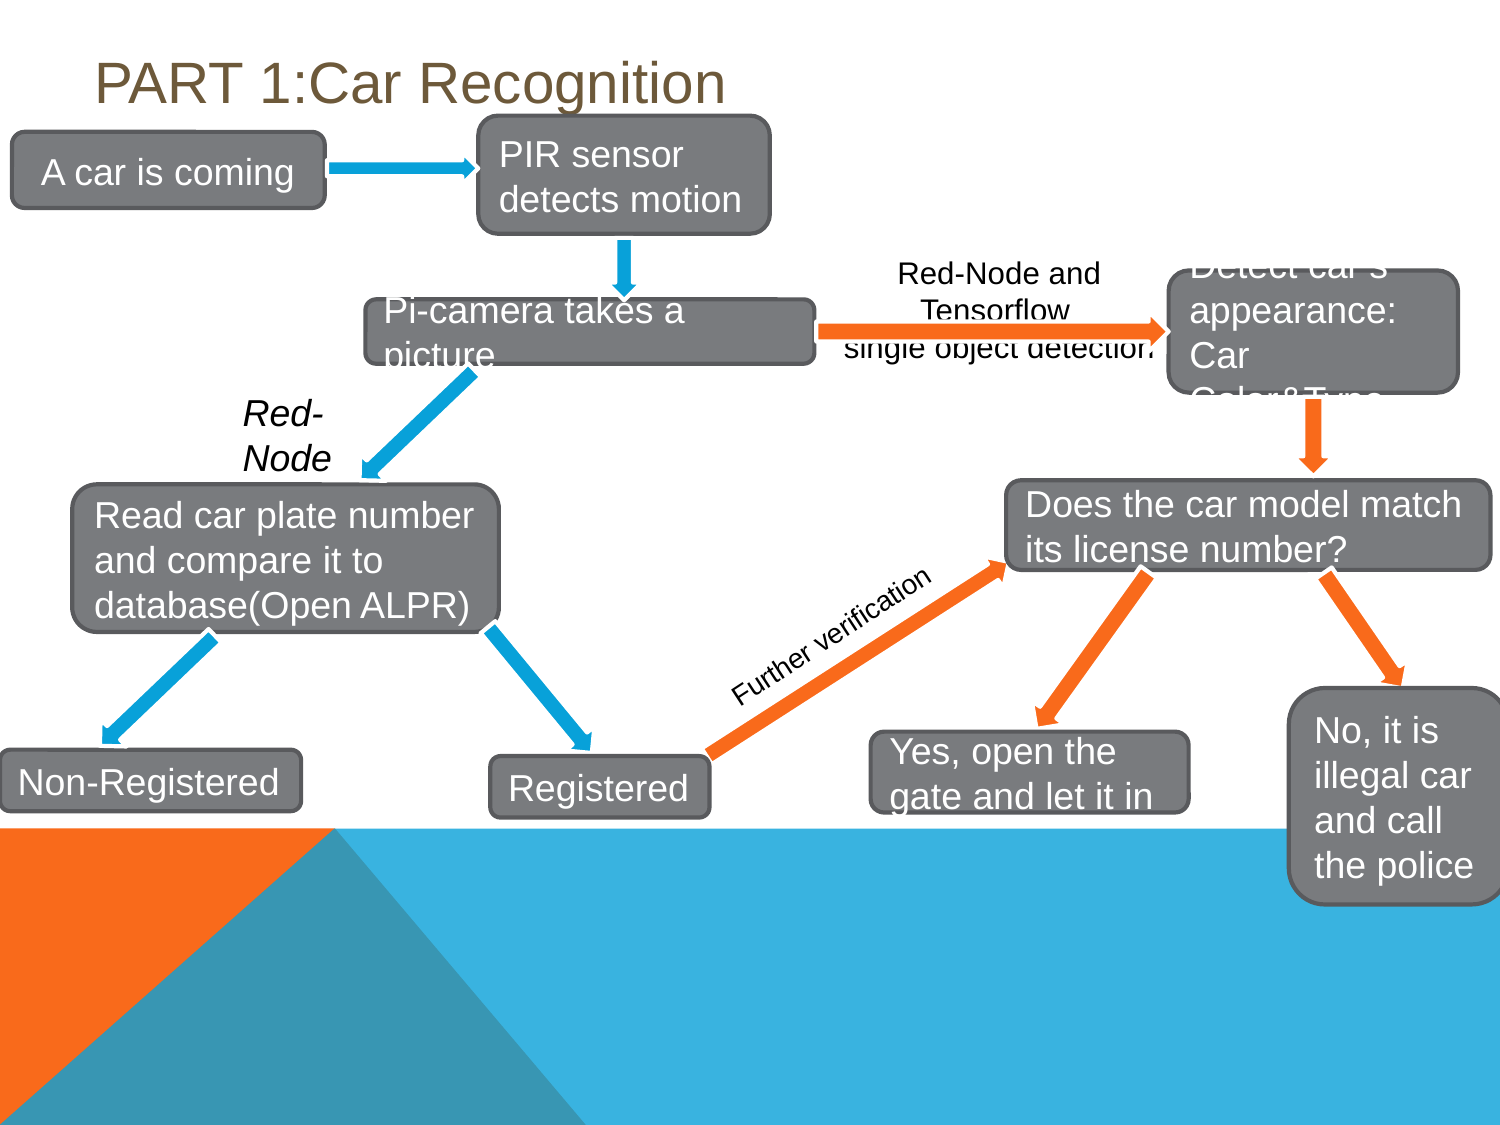

# Part 1:Car Recognition
PIR sensor detects motion
 A car is coming

Red-Node and Tensorflow
single object detection

Detect car’s appearance:
Car Color&Type
Pi-camera takes a picture
Red-Node

Does the car model match its license number?
Read car plate number and compare it to database(Open ALPR)

Further verification

No, it is illegal car
and call the police
Yes, open the gate and let it in
Non-Registered
Registered